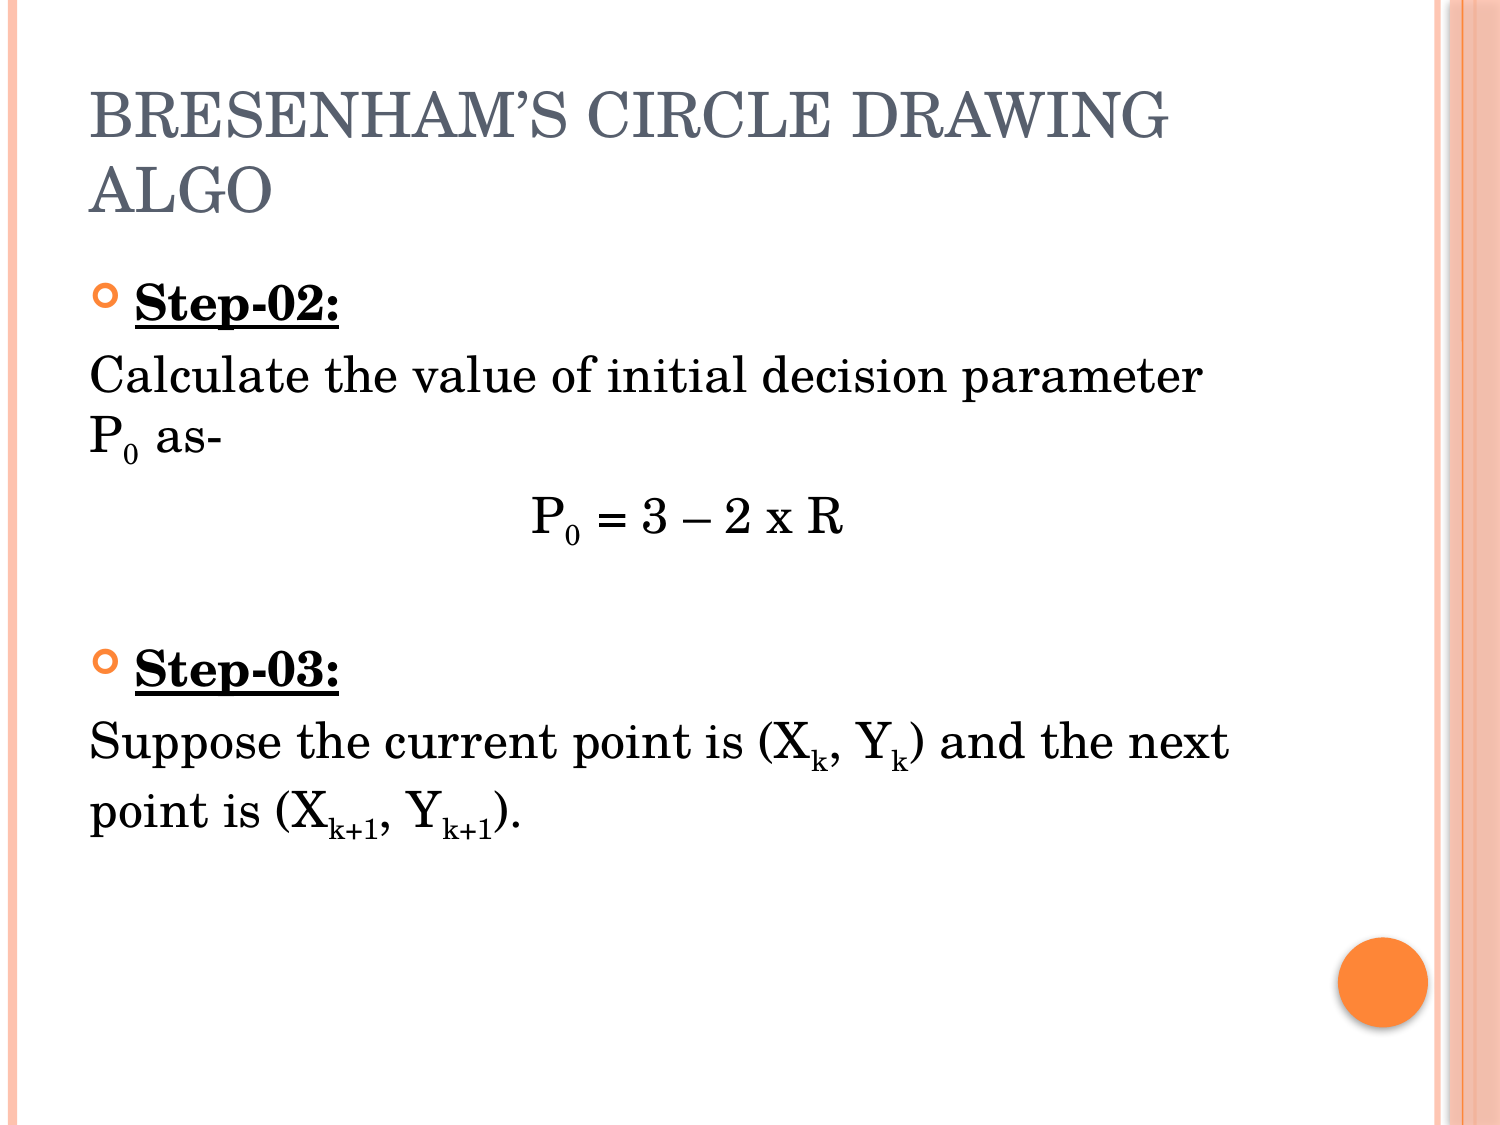

# Bresenham’s circle drawing algo
Step-02:
Calculate the value of initial decision parameter P0 as-
P0 = 3 – 2 x R

Step-03:
Suppose the current point is (Xk, Yk) and the next point is (Xk+1, Yk+1).